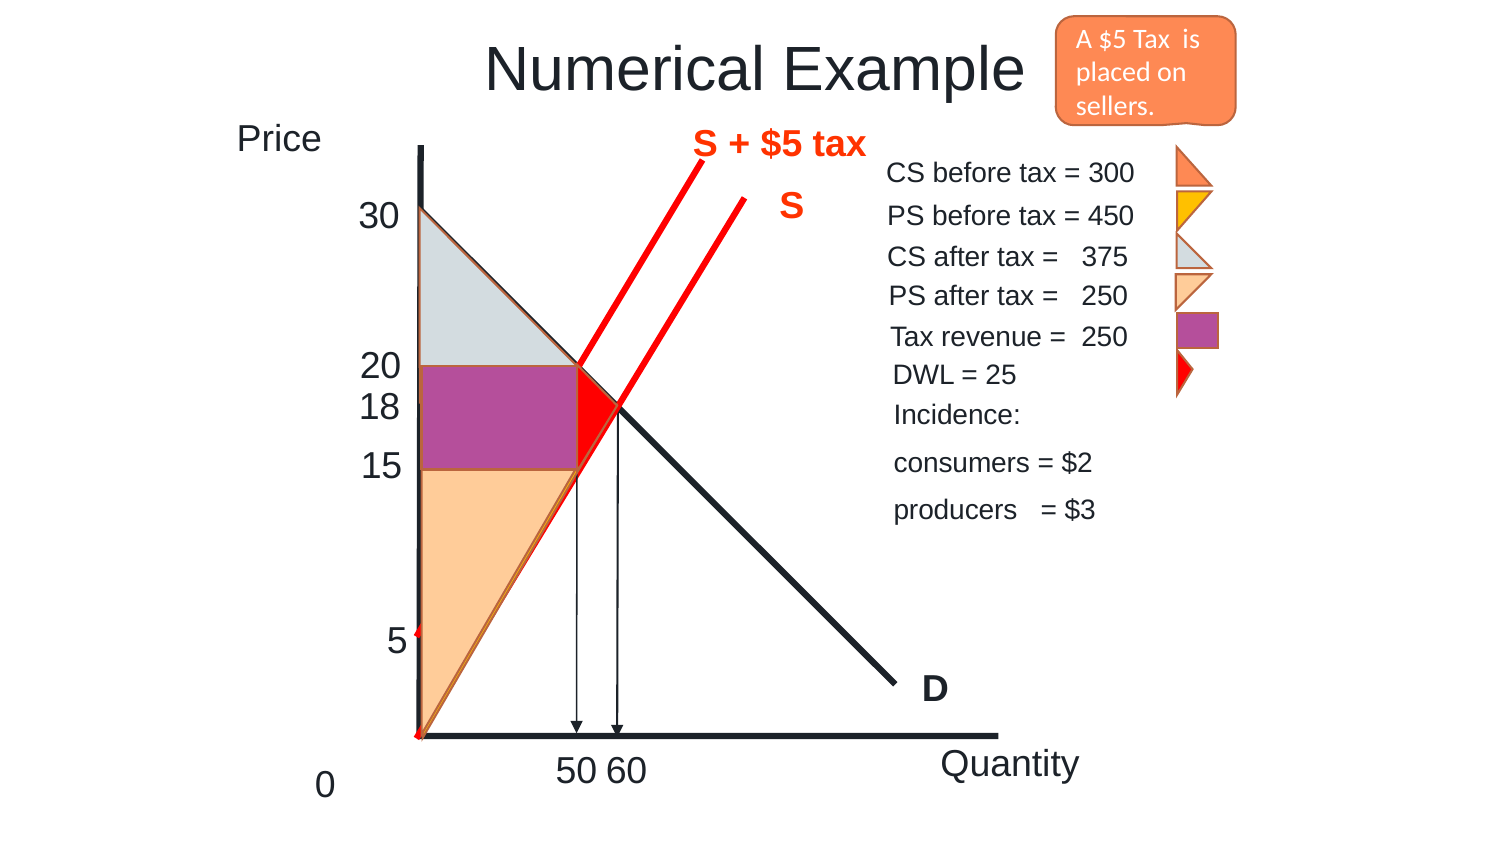

Numerical Example
A $5 Tax  is placed on sellers.
Price
S + $5 tax

CS before tax = 300

S
30
PS before tax = 450

CS after tax =   375

PS after tax =   250

Tax revenue =  250

20
DWL = 25

18
Incidence:
consumers = $2
producers   = $3

15

       5
D
       0
Quantity

50
60